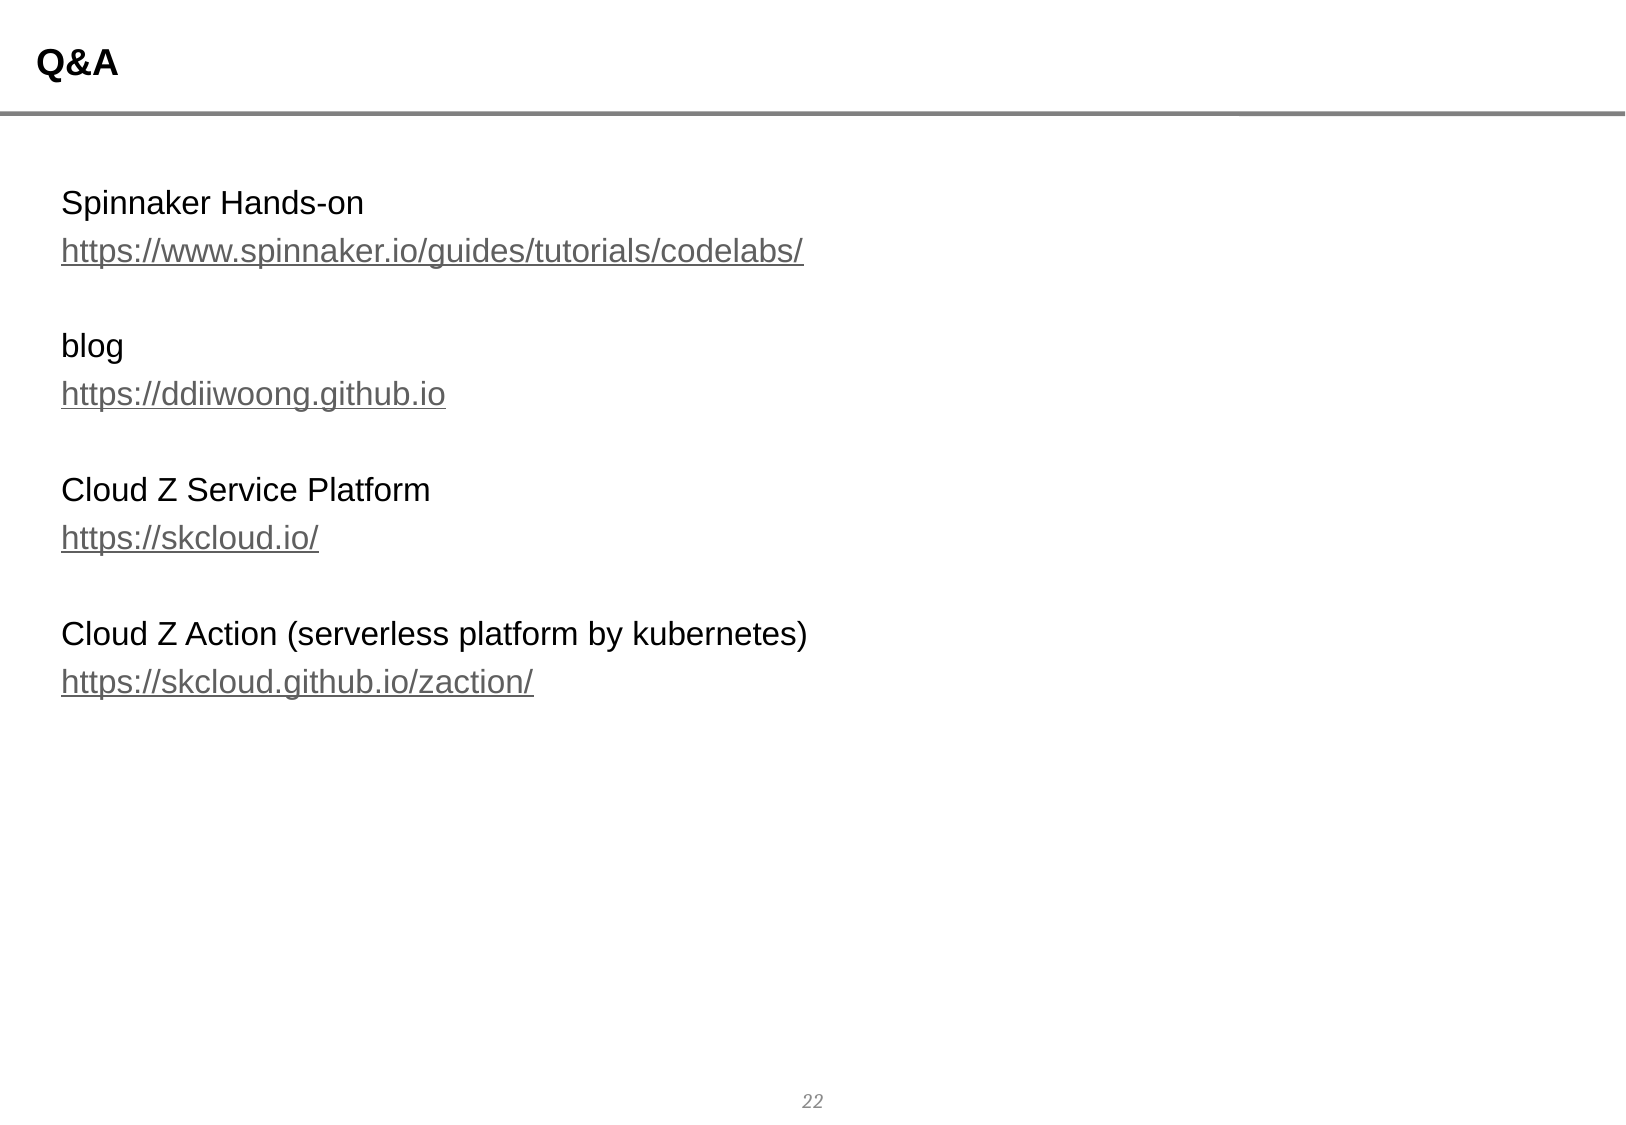

# Q&A

Spinnaker Hands-on
https://www.spinnaker.io/guides/tutorials/codelabs/

blog
https://ddiiwoong.github.io

Cloud Z Service Platform
https://skcloud.io/

Cloud Z Action (serverless platform by kubernetes)
https://skcloud.github.io/zaction/